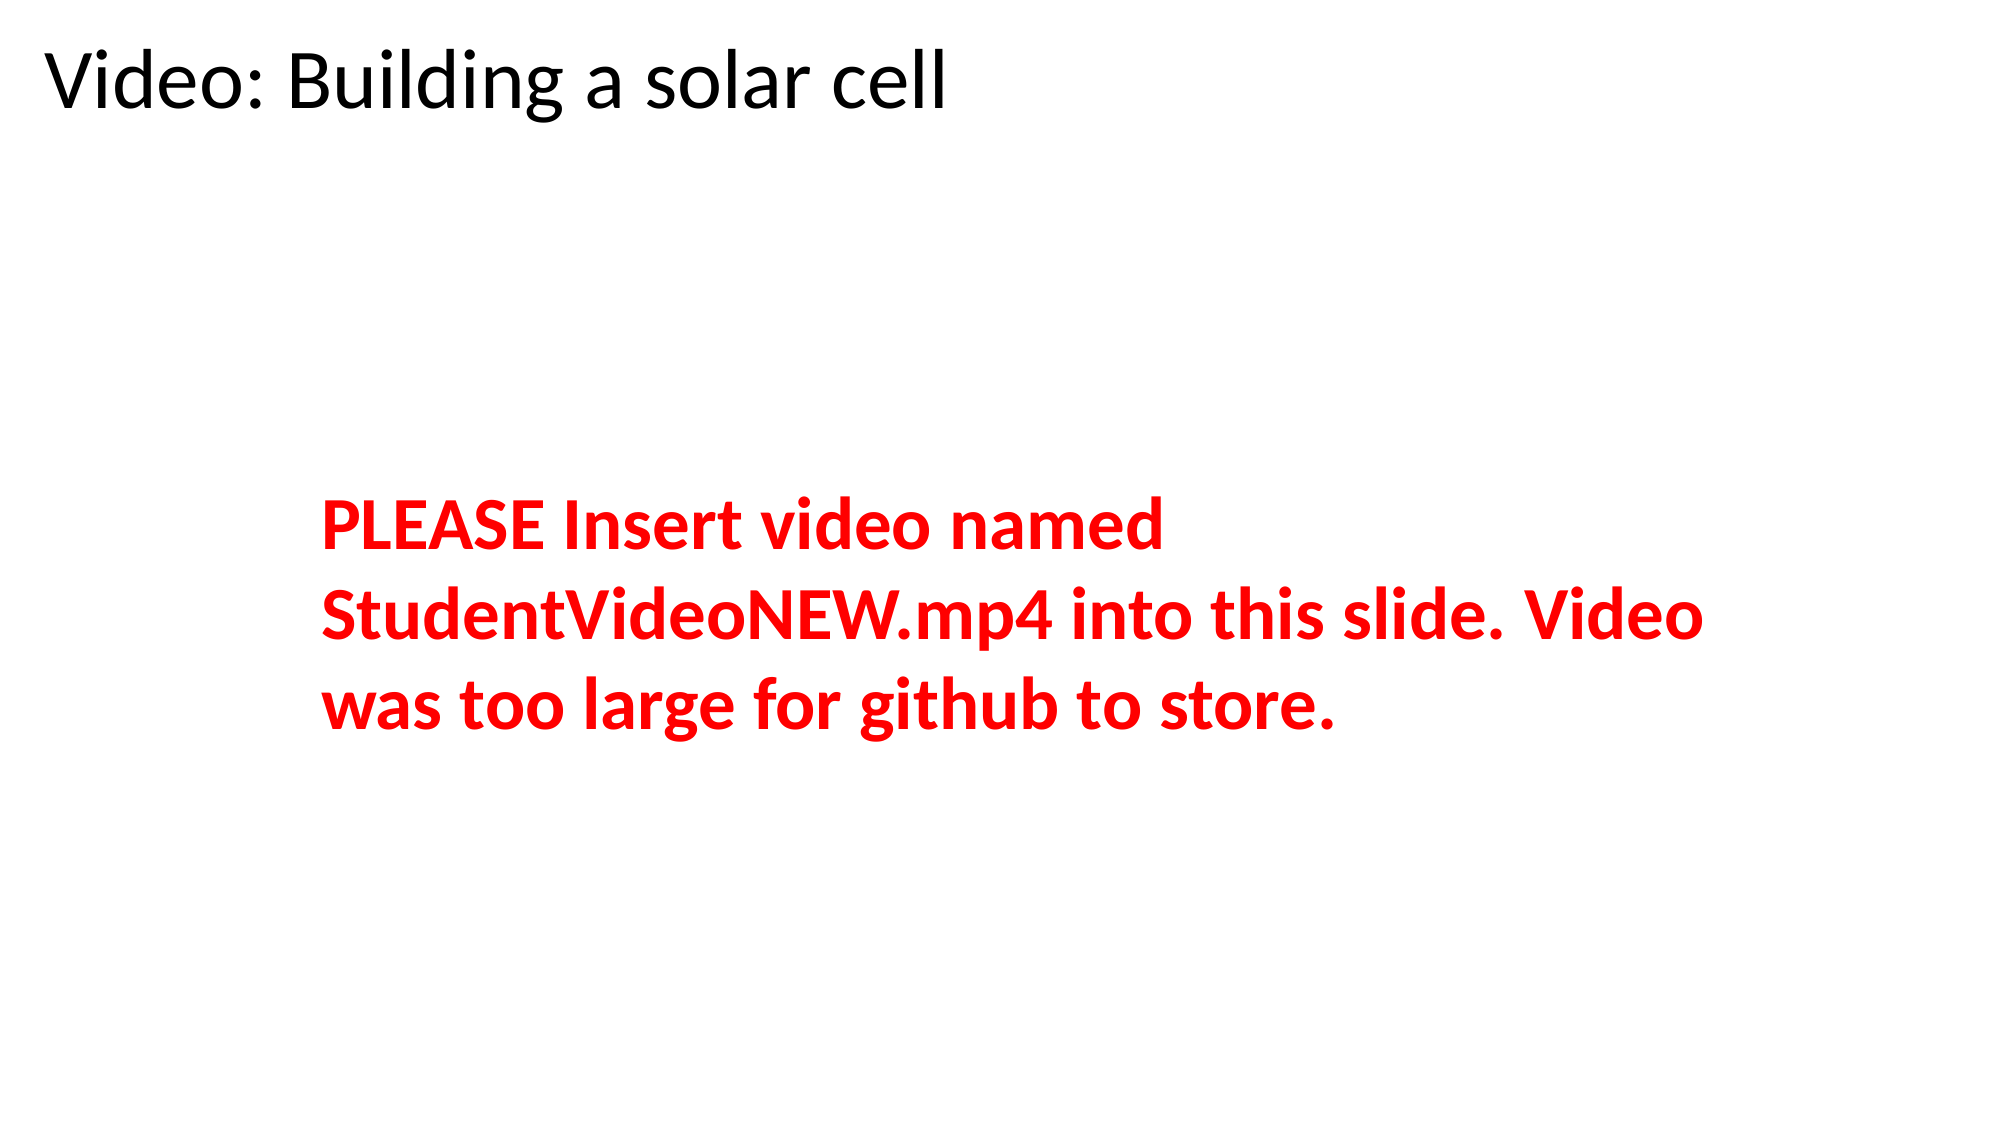

# Video: Building a solar cell
PLEASE Insert video named StudentVideoNEW.mp4 into this slide. Video was too large for github to store.